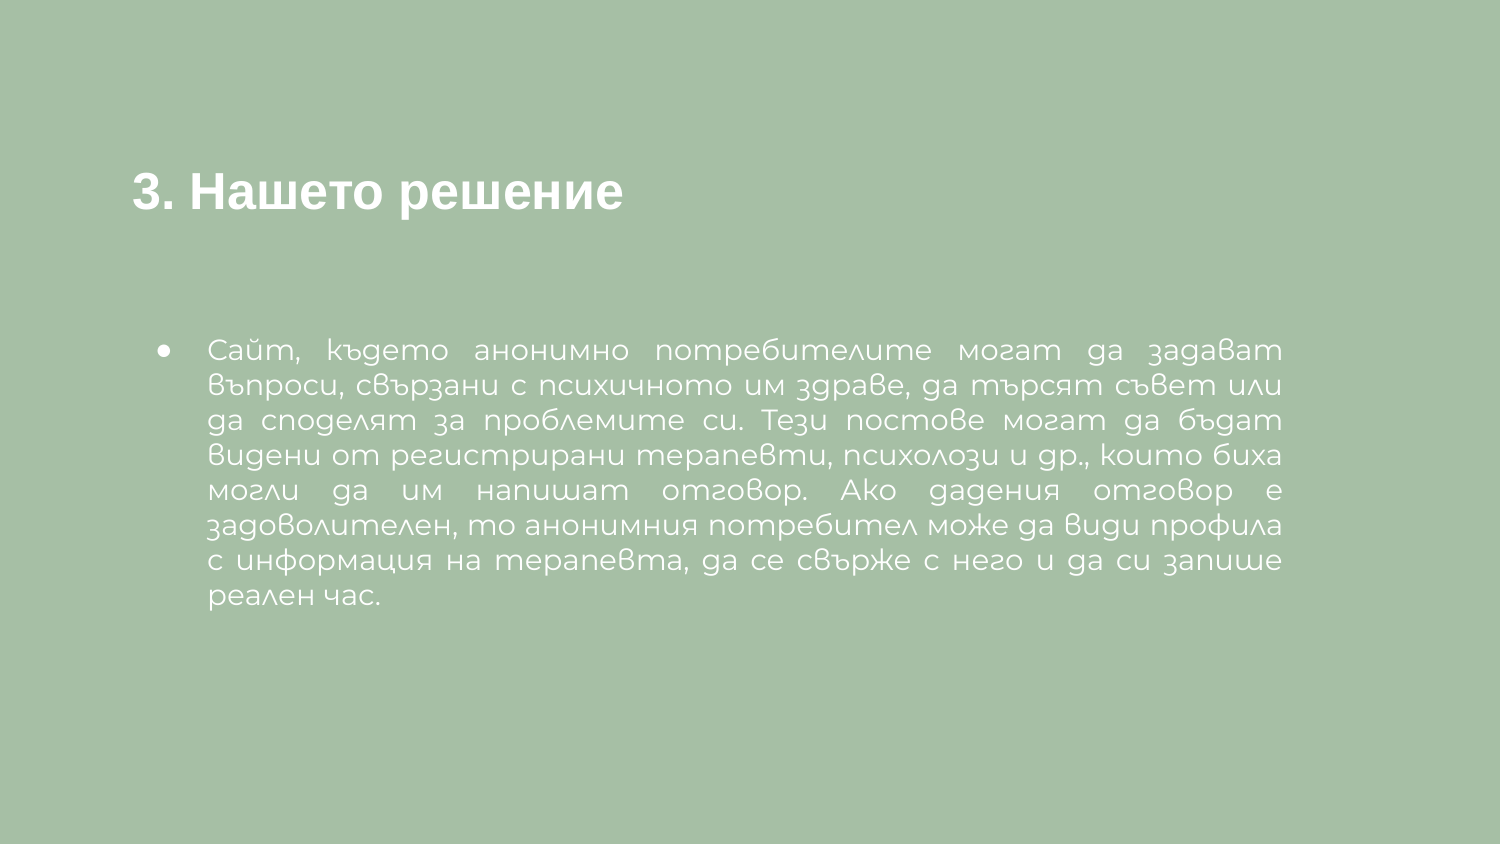

# 3. Нашето решение
Сайт, където анонимно потребителите могат да задават въпроси, свързани с психичното им здраве, да търсят съвет или да споделят за проблемите си. Тези постове могат да бъдат видени от регистрирани терапевти, психолози и др., които биха могли да им напишат отговор. Ако дадения отговор е задоволителен, то анонимния потребител може да види профила с информация на терапевта, да се свърже с него и да си запише реален час.